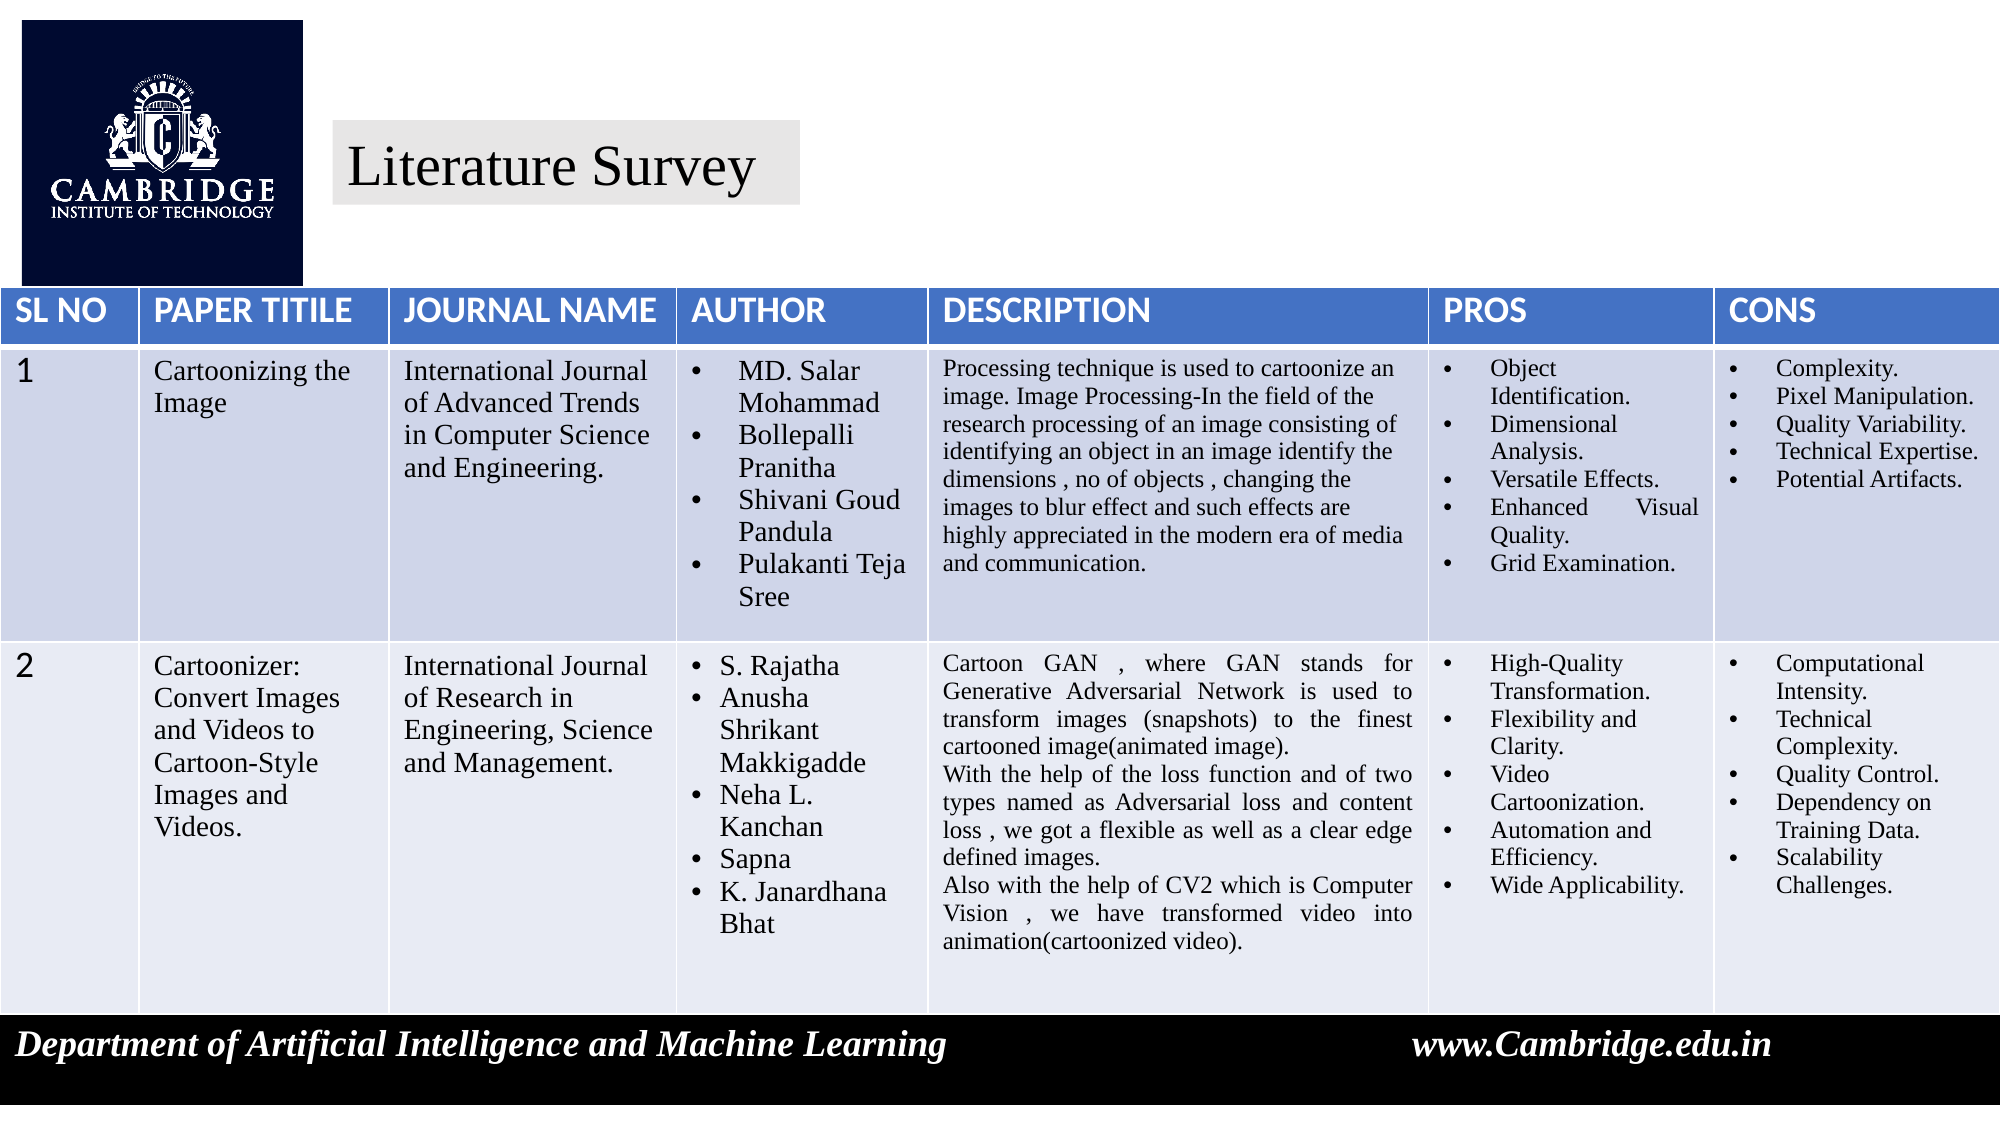

Literature Survey
| SL NO | PAPER TITILE | JOURNAL NAME | AUTHOR | DESCRIPTION | PROS | CONS |
| --- | --- | --- | --- | --- | --- | --- |
| 1 | Cartoonizing the Image | International Journal of Advanced Trends in Computer Science and Engineering. | MD. Salar Mohammad Bollepalli Pranitha Shivani Goud Pandula Pulakanti Teja Sree | Processing technique is used to cartoonize an image. Image Processing-In the field of the research processing of an image consisting of identifying an object in an image identify the dimensions , no of objects , changing the images to blur effect and such effects are highly appreciated in the modern era of media and communication. | Object Identification. Dimensional Analysis. Versatile Effects. Enhanced Visual Quality. Grid Examination. | Complexity. Pixel Manipulation. Quality Variability. Technical Expertise. Potential Artifacts. |
| 2 | Cartoonizer: Convert Images and Videos to Cartoon-Style Images and Videos. | International Journal of Research in Engineering, Science and Management. | S. Rajatha Anusha Shrikant Makkigadde Neha L. Kanchan Sapna K. Janardhana Bhat | Cartoon GAN , where GAN stands for Generative Adversarial Network is used to transform images (snapshots) to the finest cartooned image(animated image). With the help of the loss function and of two types named as Adversarial loss and content loss , we got a flexible as well as a clear edge defined images. Also with the help of CV2 which is Computer Vision , we have transformed video into animation(cartoonized video). | High-Quality Transformation. Flexibility and Clarity. Video Cartoonization. Automation and Efficiency. Wide Applicability. | Computational Intensity. Technical Complexity. Quality Control. Dependency on Training Data. Scalability Challenges. |
Department of Artificial Intelligence and Machine Learning                                                 www.Cambridge.edu.in